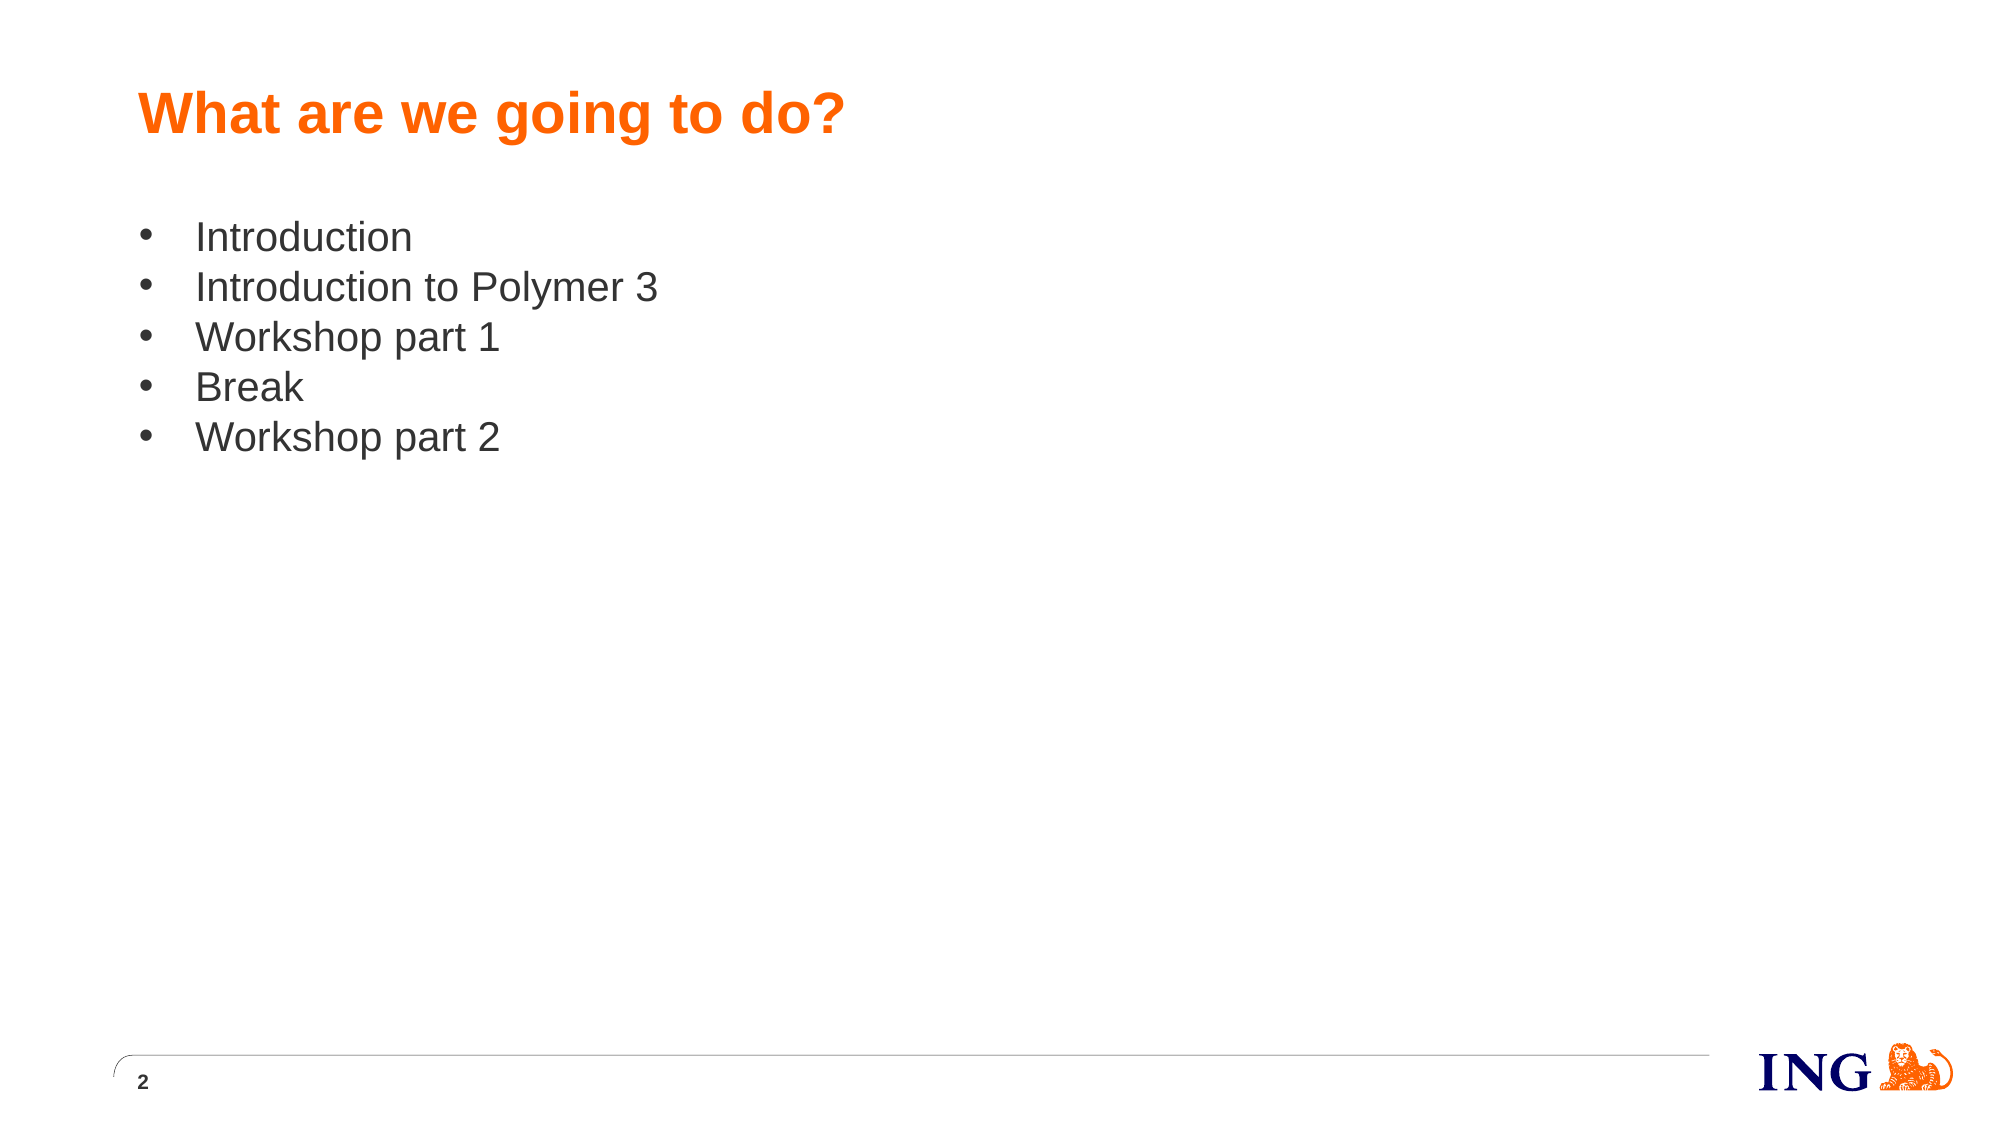

# What are we going to do?
Introduction
Introduction to Polymer 3
Workshop part 1
Break
Workshop part 2
2